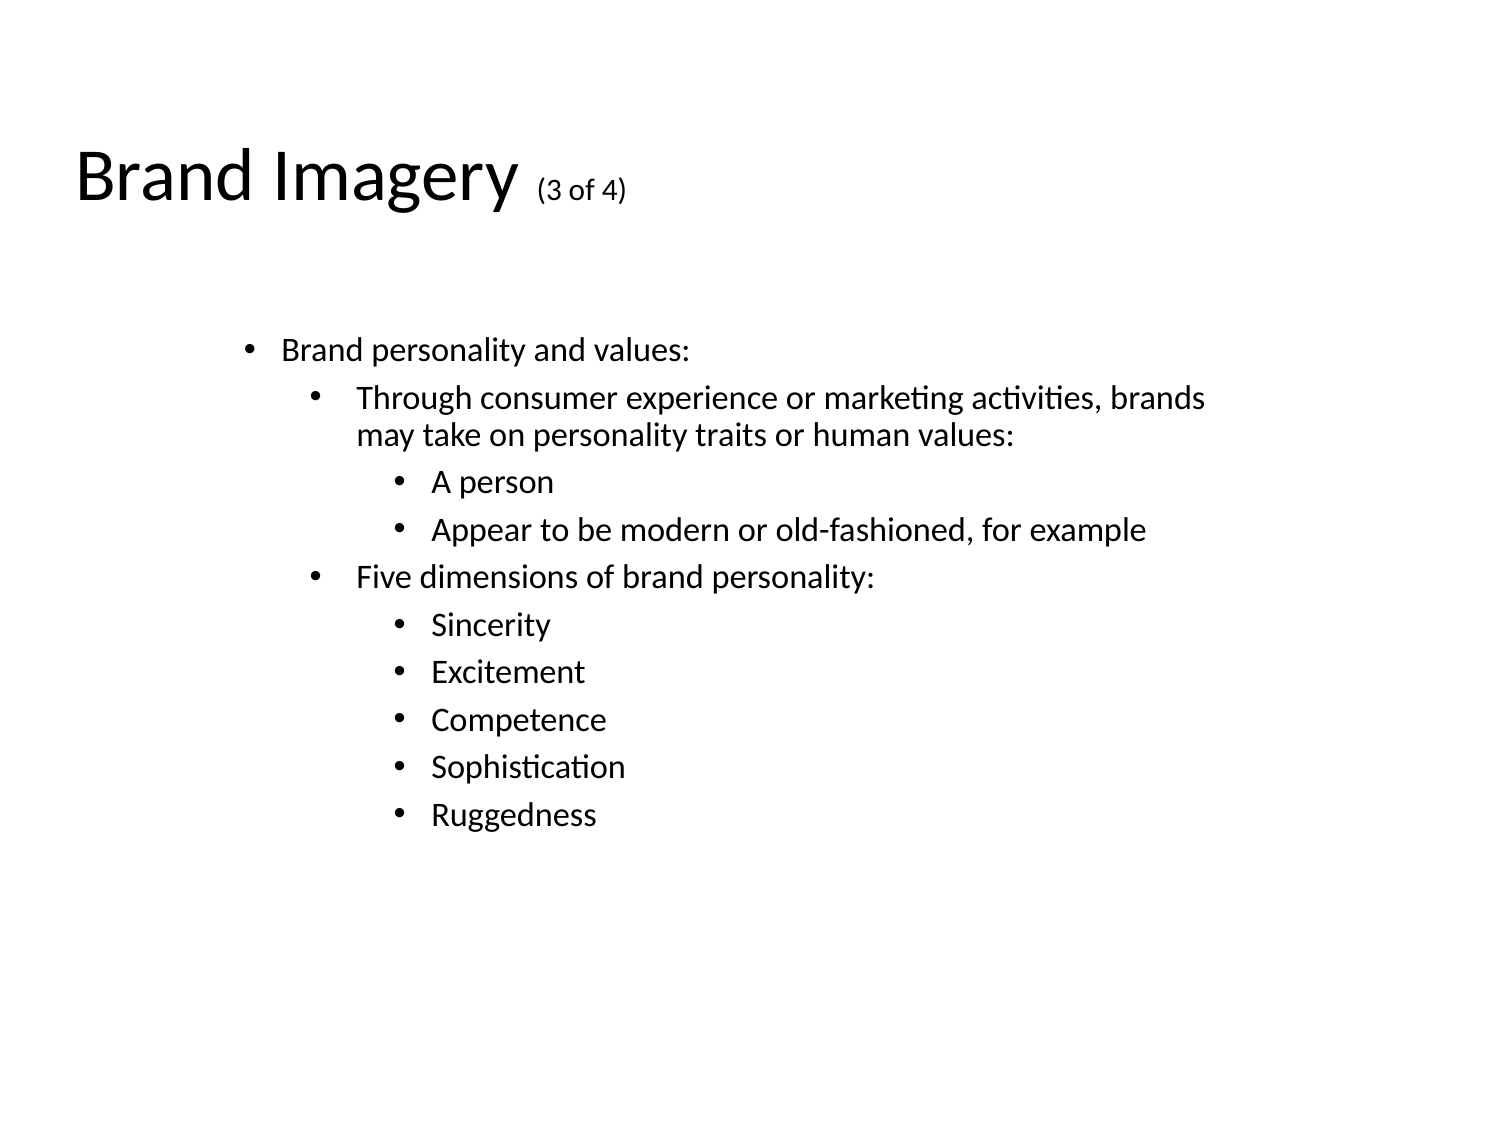

# Brand Imagery (3 of 4)
Brand personality and values:
Through consumer experience or marketing activities, brands may take on personality traits or human values:
A person
Appear to be modern or old-fashioned, for example
Five dimensions of brand personality:
Sincerity
Excitement
Competence
Sophistication
Ruggedness